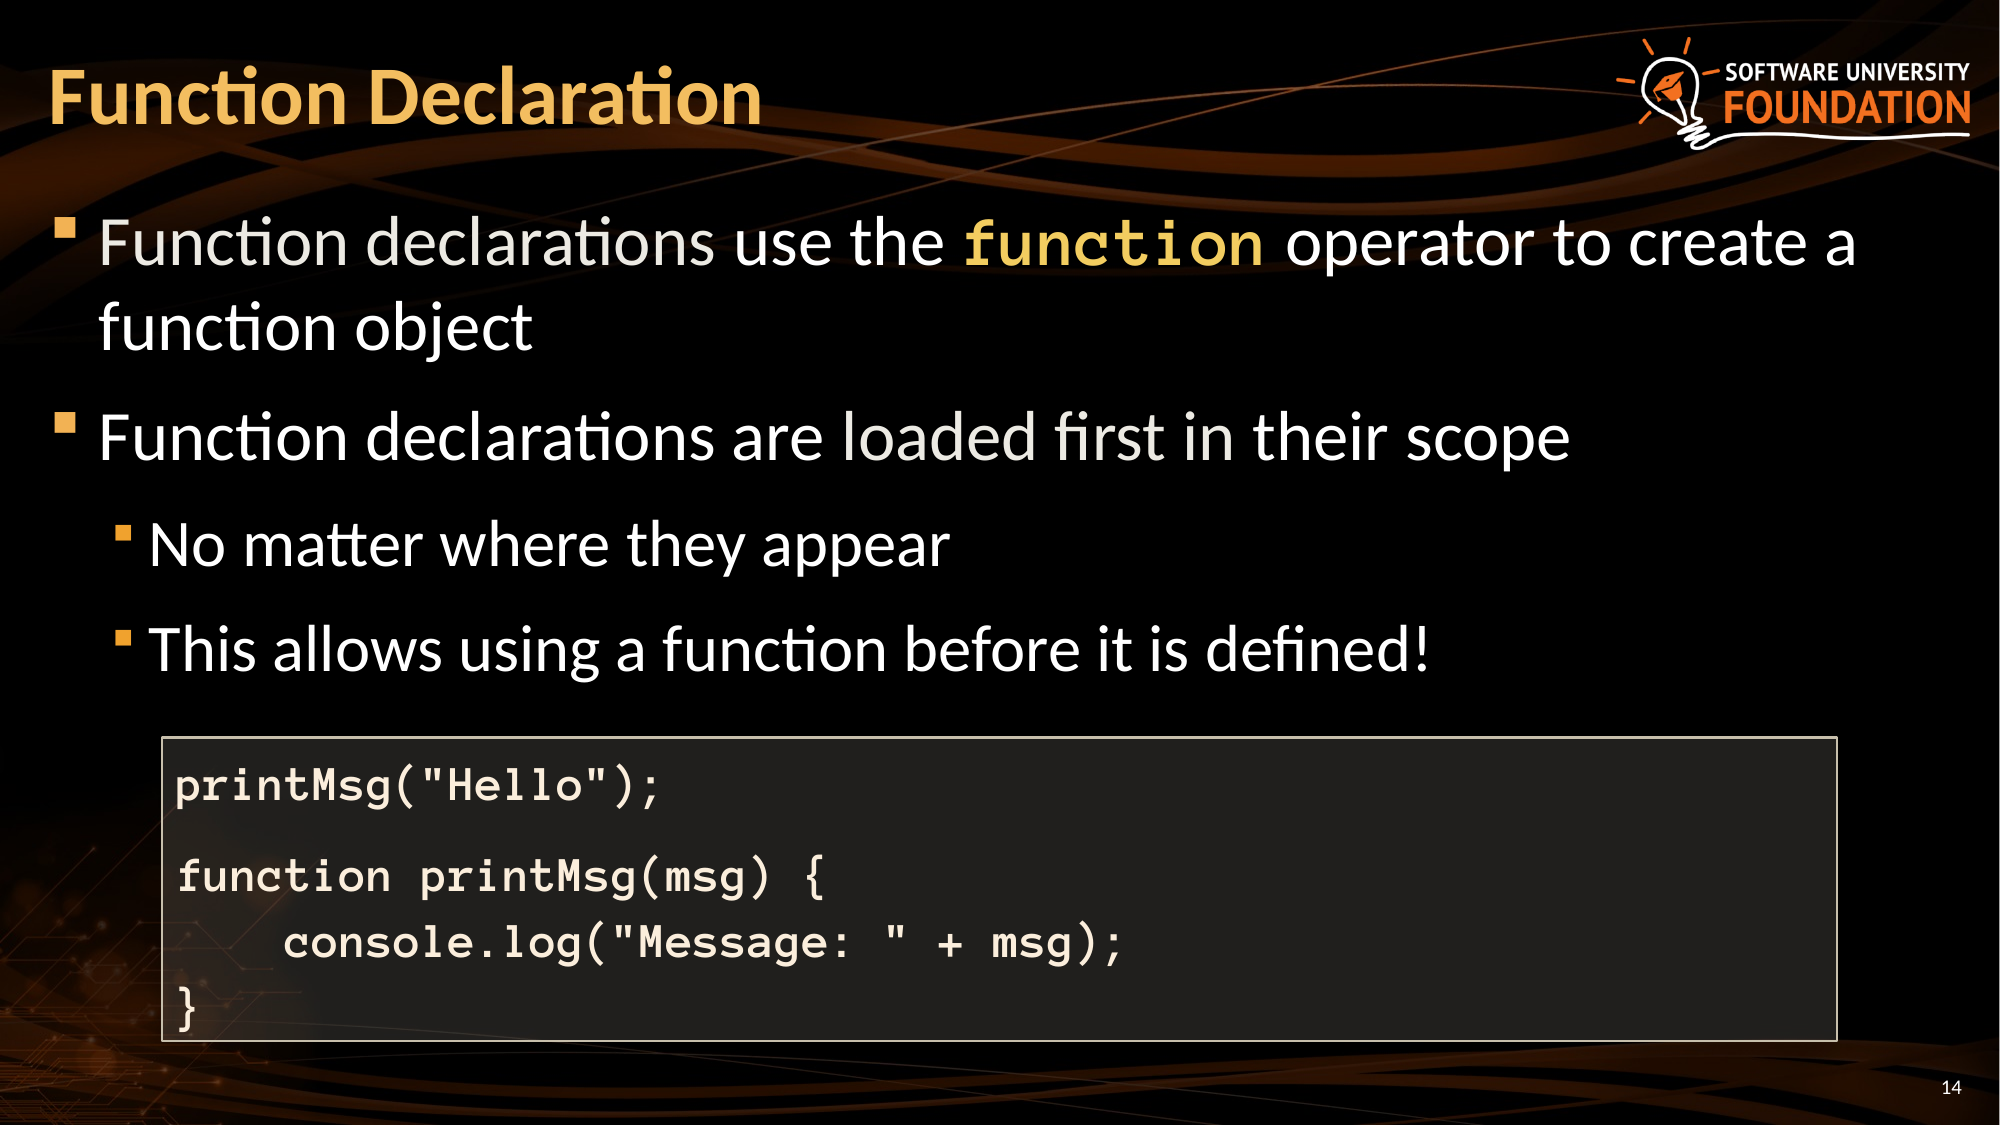

# Function Declaration
Function declarations use the function operator to create a function object
Function declarations are loaded first in their scope
No matter where they appear
This allows using a function before it is defined!
printMsg("Hello");
function printMsg(msg) {
    console.log("Message: " + msg);
}
14